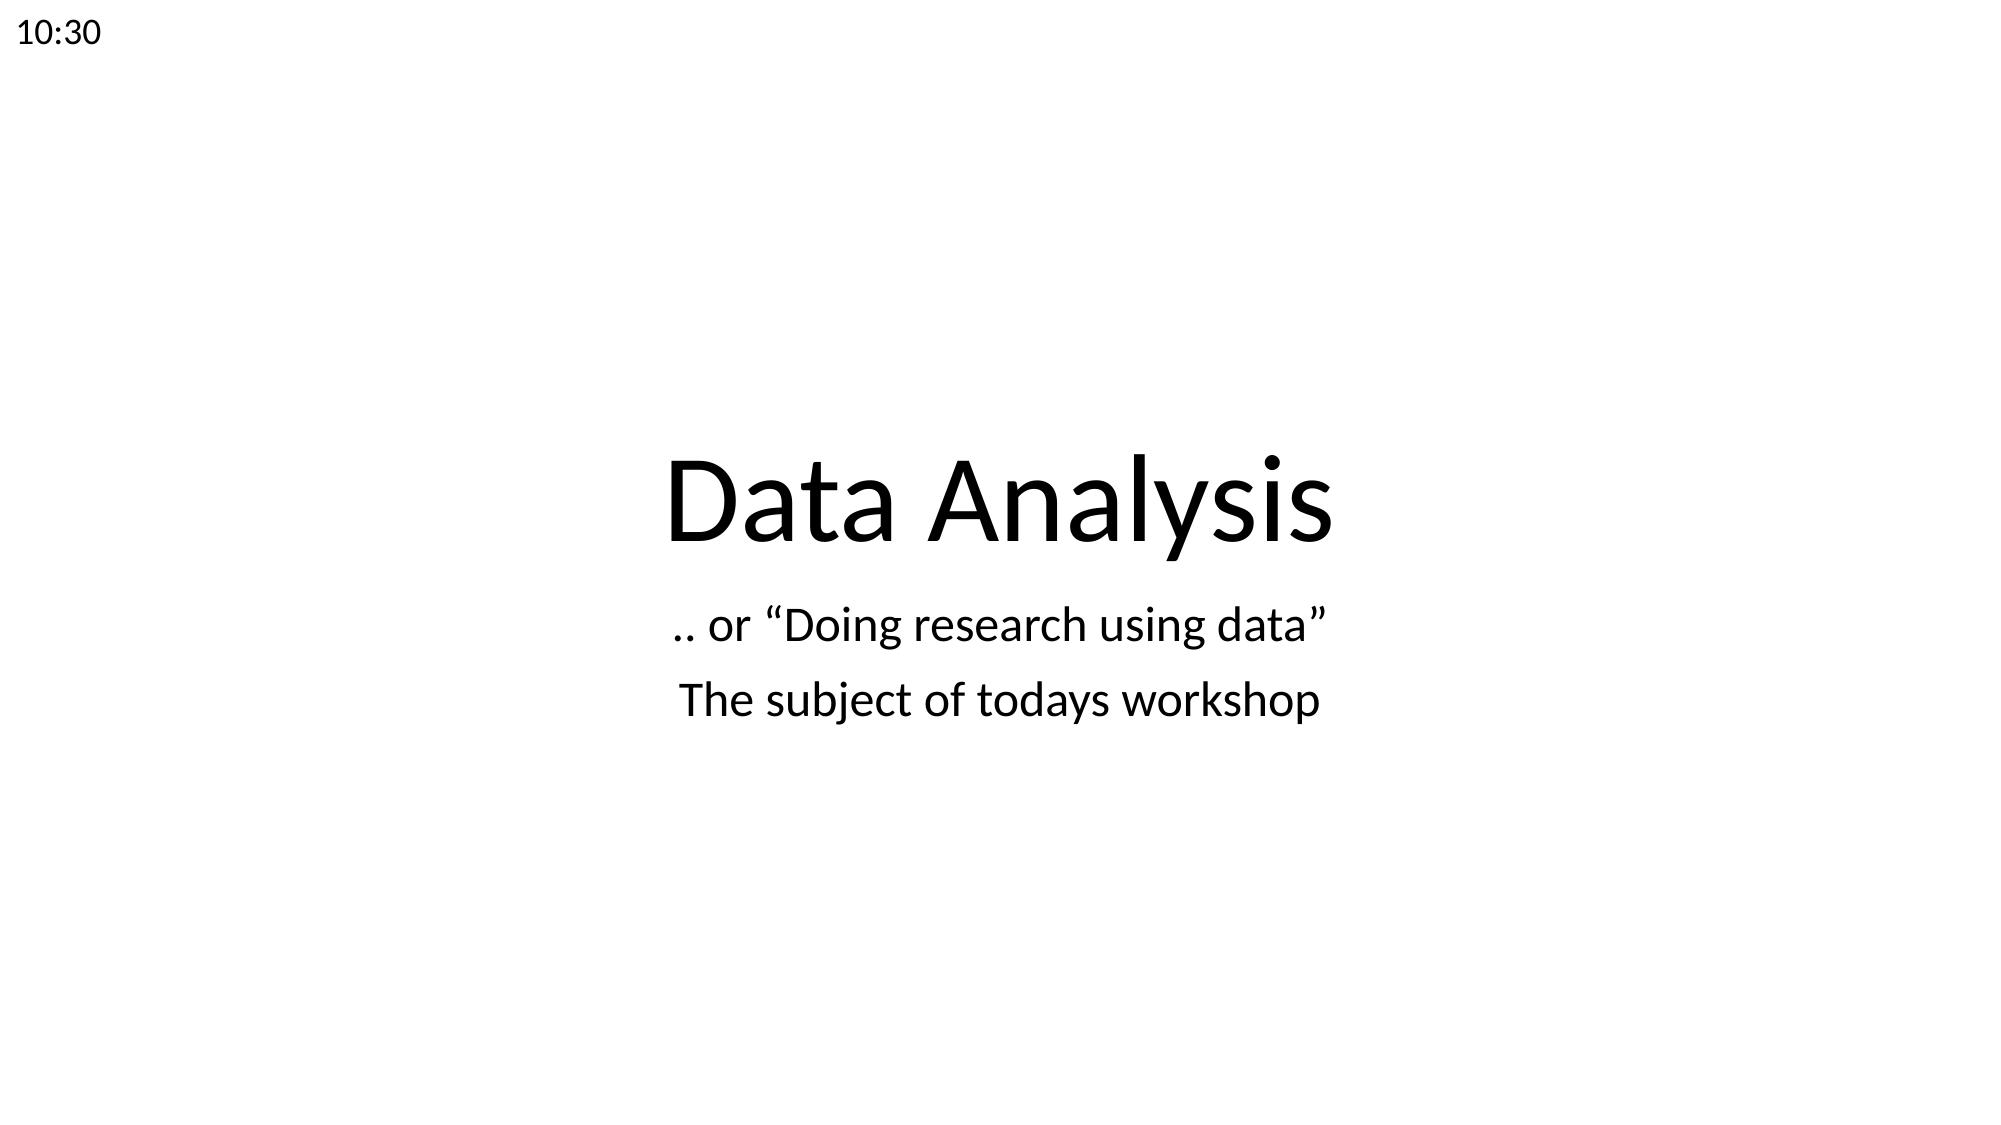

10:30
# Data Analysis
.. or “Doing research using data”
The subject of todays workshop